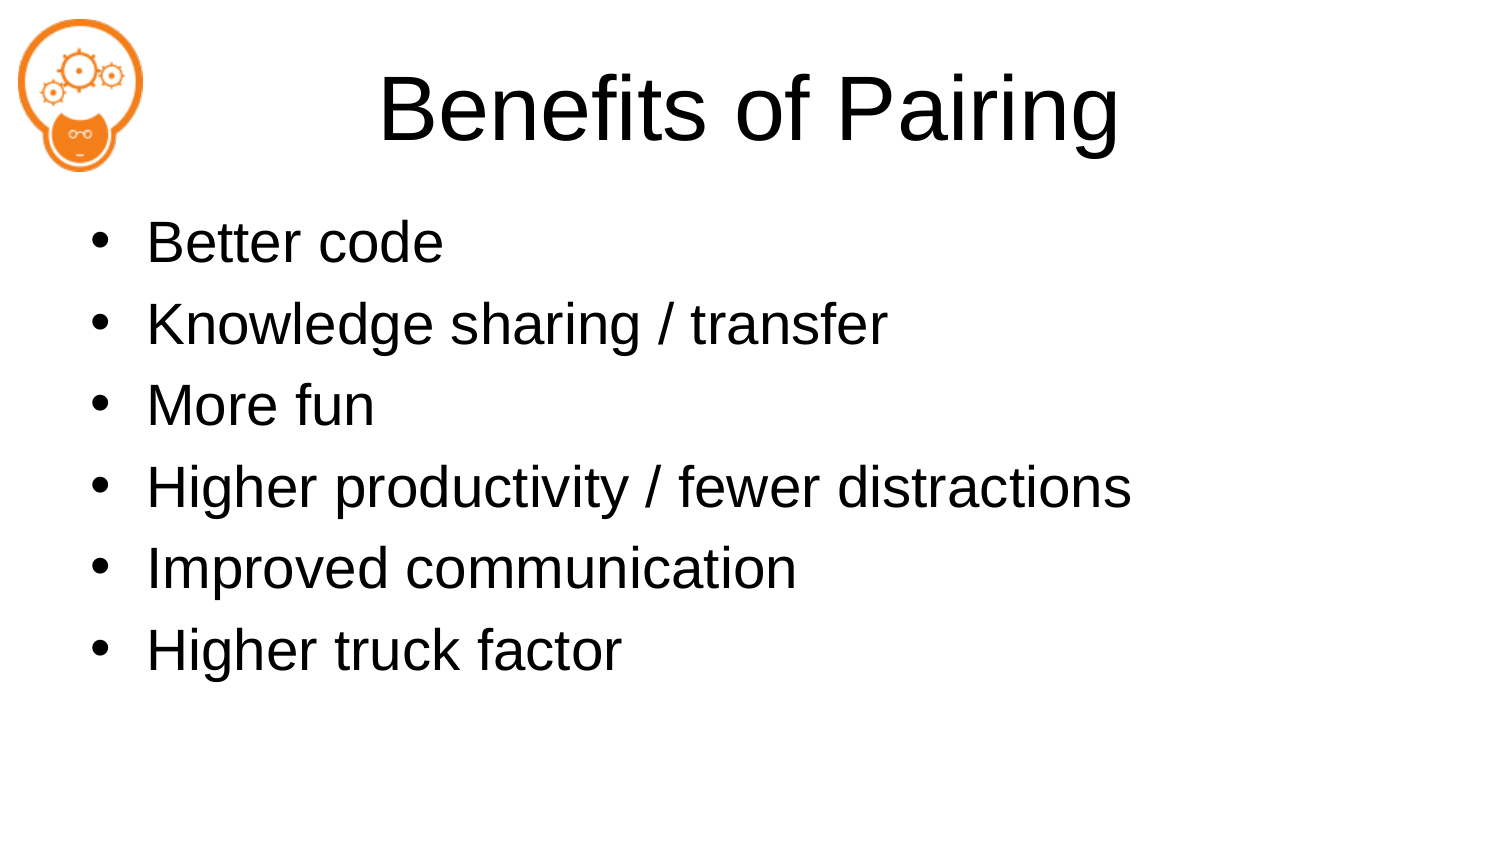

# Benefits of Pairing
Better code
Knowledge sharing / transfer
More fun
Higher productivity / fewer distractions
Improved communication
Higher truck factor